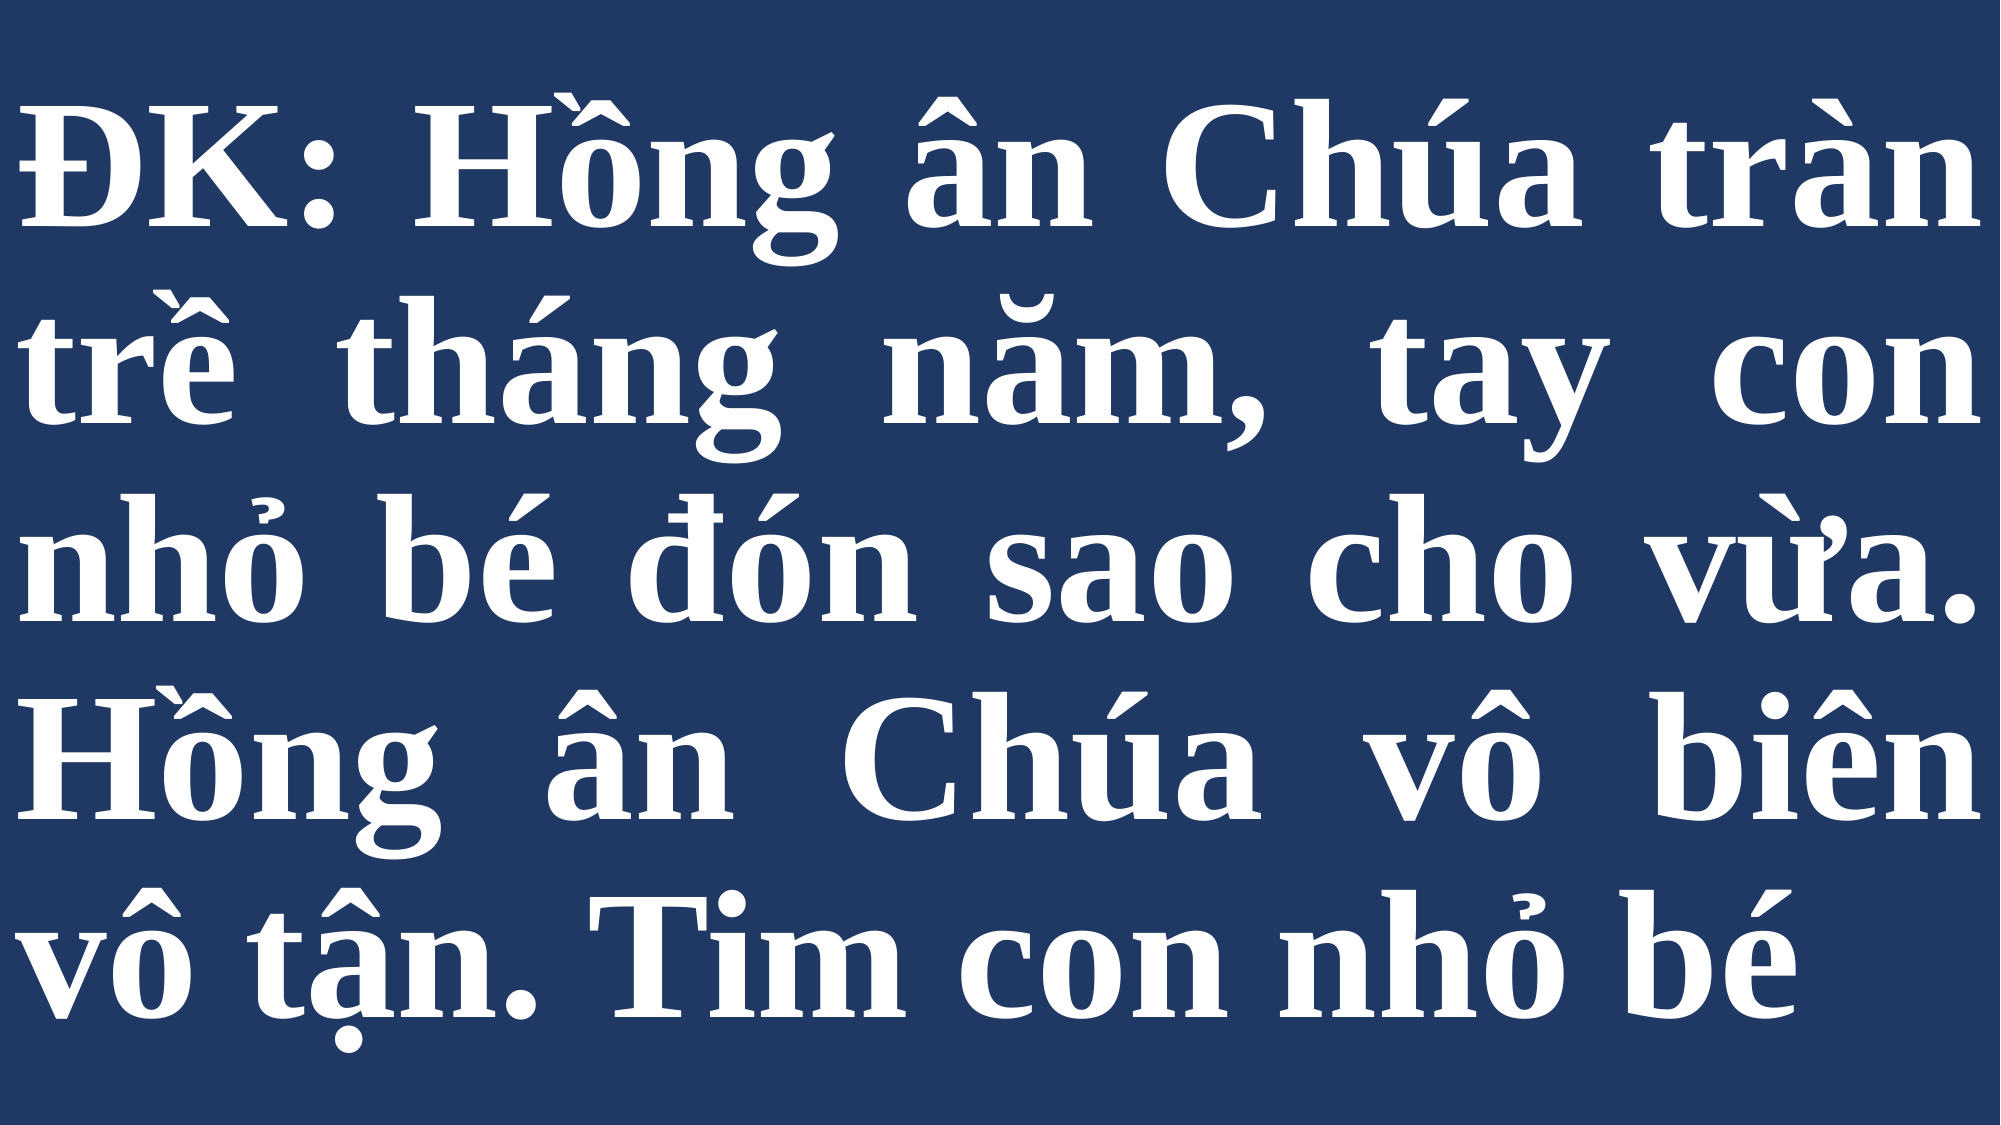

# ĐK: Hồng ân Chúa tràn trề tháng năm, tay con nhỏ bé đón sao cho vừa. Hồng ân Chúa vô biên vô tận. Tim con nhỏ bé